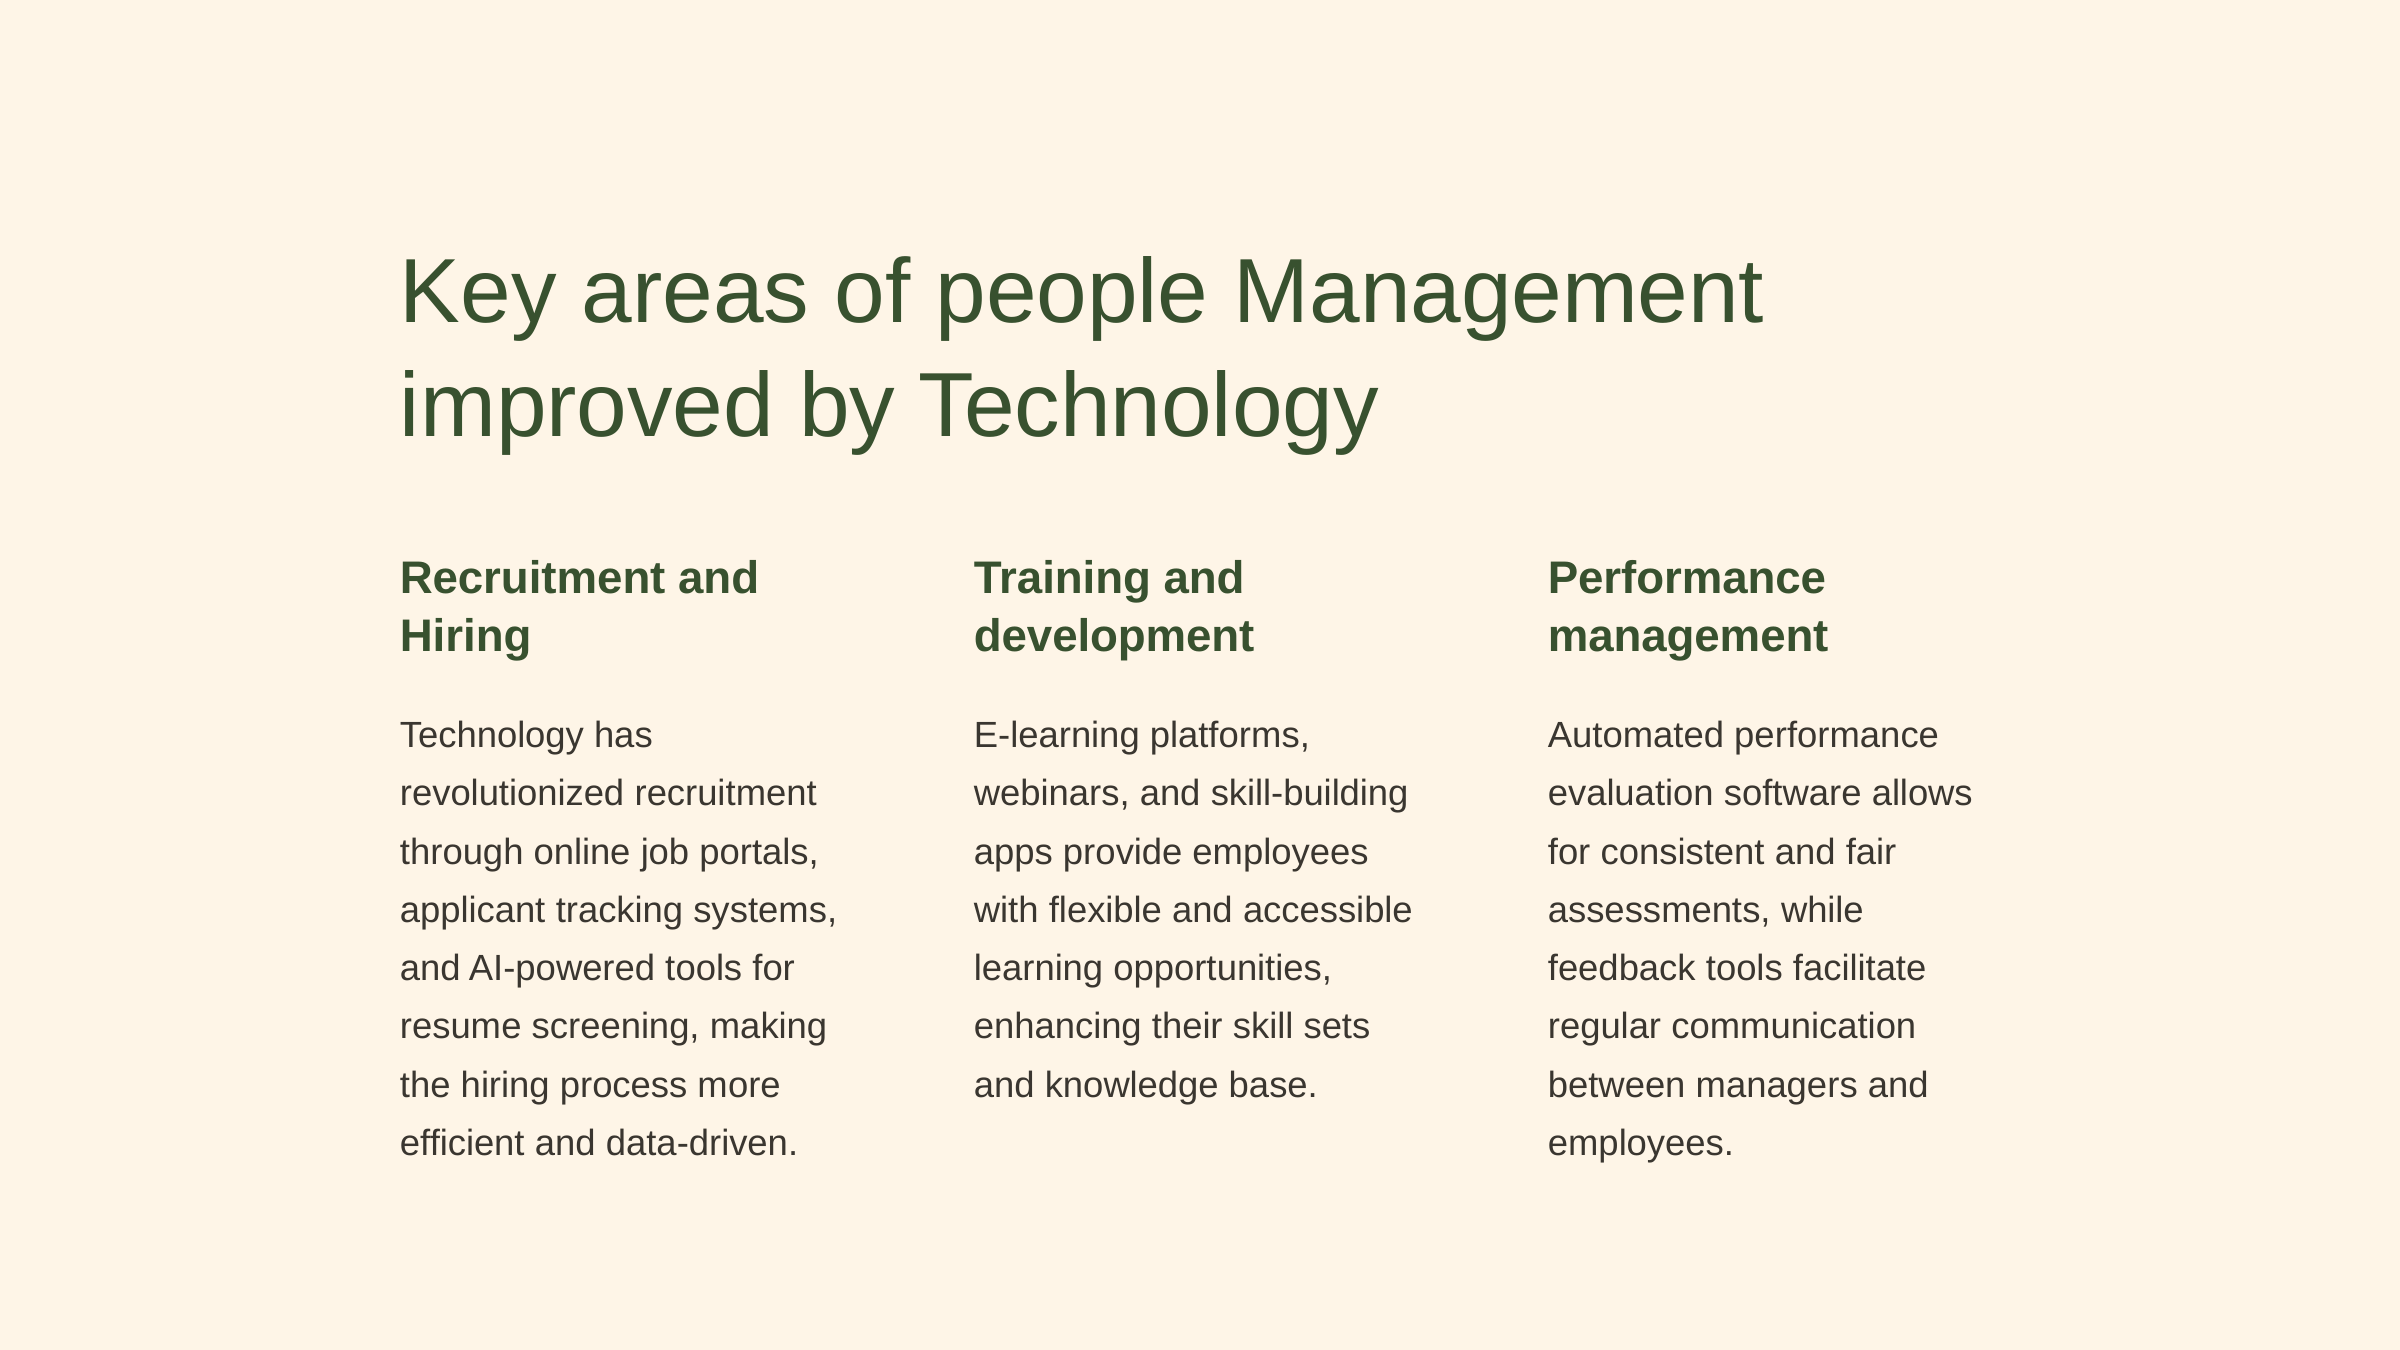

Key areas of people Management improved by Technology
Recruitment and Hiring
Training and development
Performance management
Technology has revolutionized recruitment through online job portals, applicant tracking systems, and AI-powered tools for resume screening, making the hiring process more efficient and data-driven.
E-learning platforms, webinars, and skill-building apps provide employees with flexible and accessible learning opportunities, enhancing their skill sets and knowledge base.
Automated performance evaluation software allows for consistent and fair assessments, while feedback tools facilitate regular communication between managers and employees.